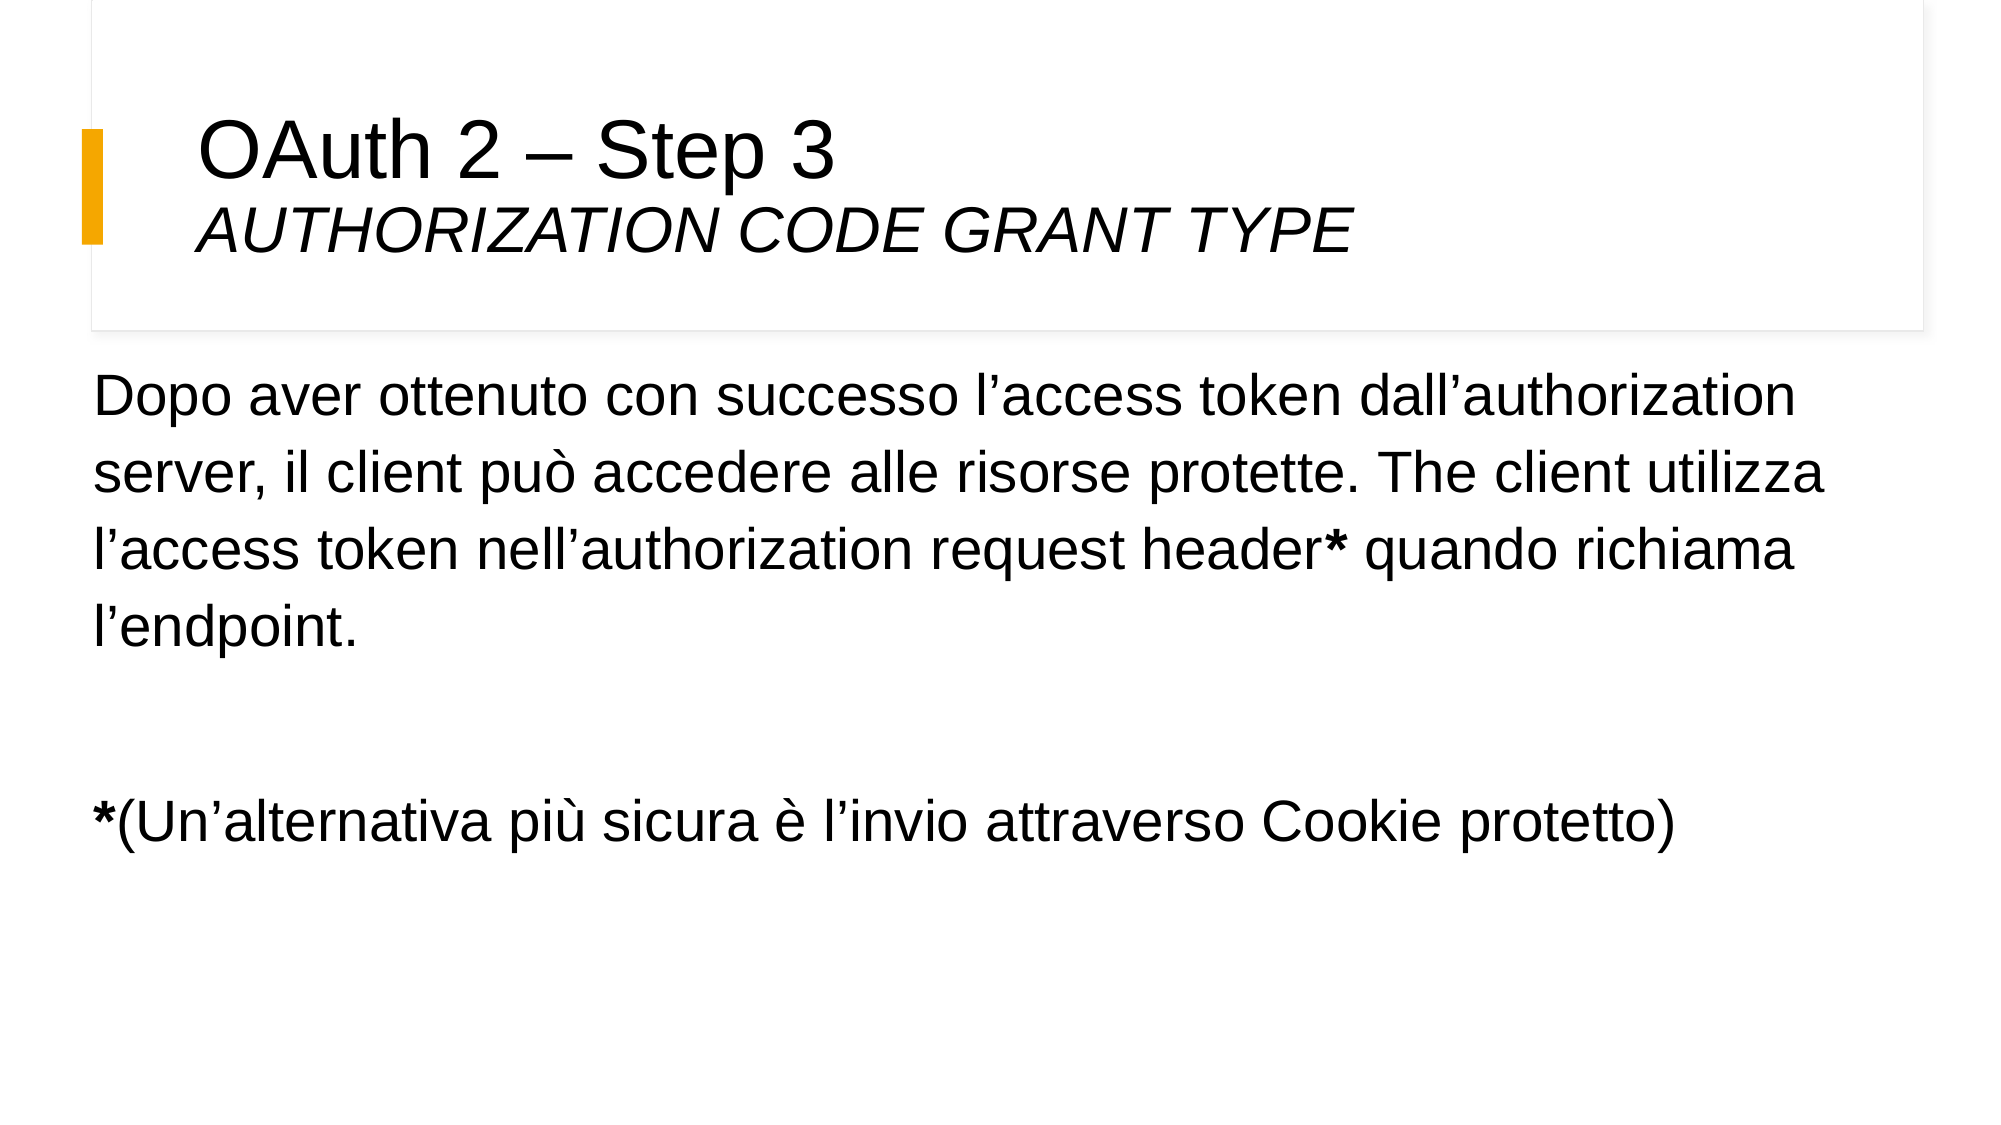

# OAuth 2 – Step 3 AUTHORIZATION CODE GRANT TYPE
Dopo aver ottenuto con successo l’access token dall’authorization server, il client può accedere alle risorse protette. The client utilizza l’access token nell’authorization request header* quando richiama l’endpoint.

*(Un’alternativa più sicura è l’invio attraverso Cookie protetto)